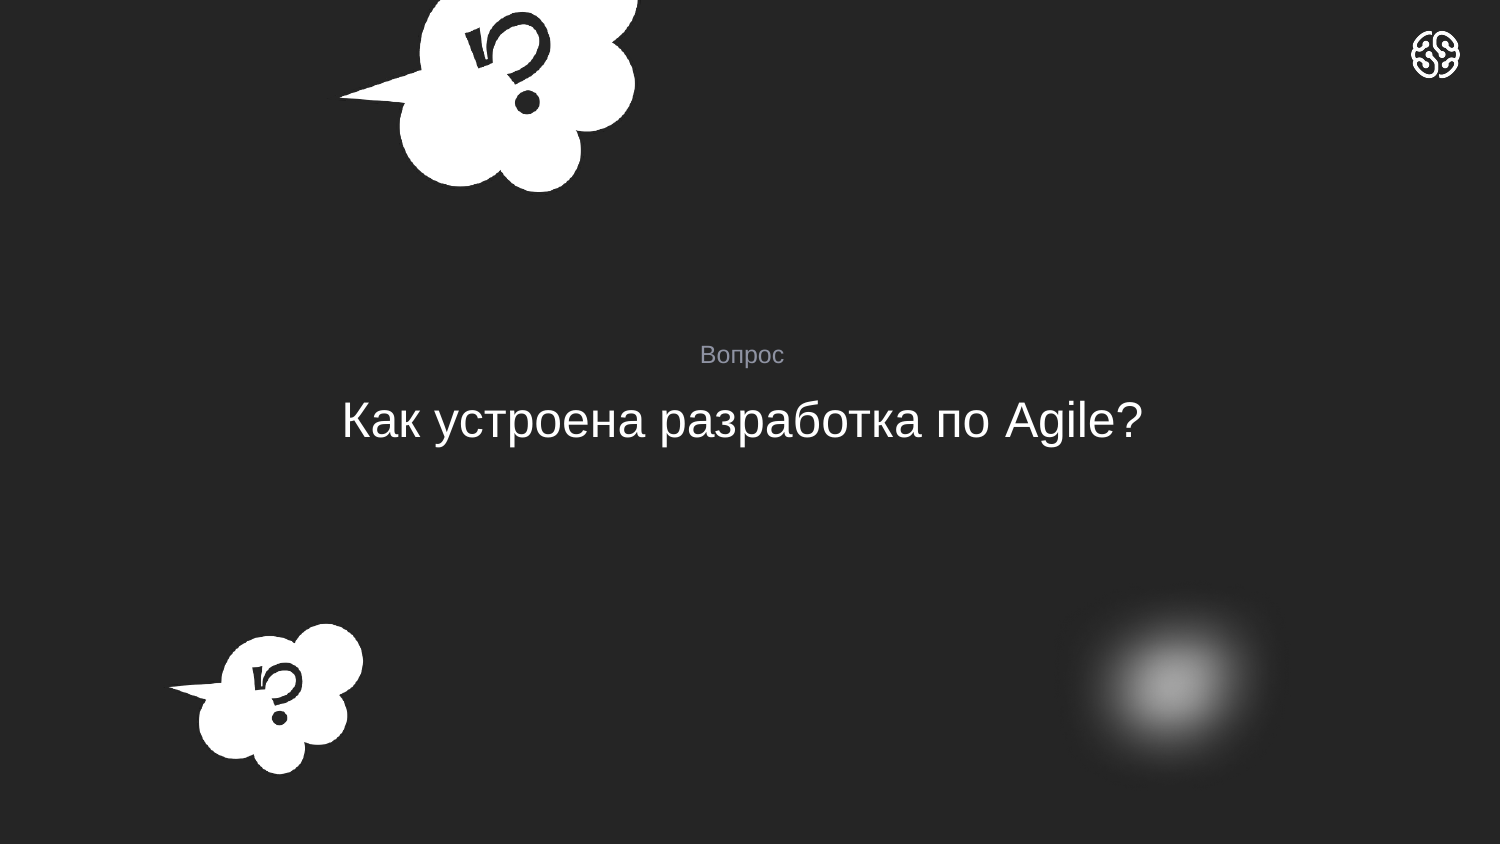

Вопрос
# Как устроена разработка по Agile?